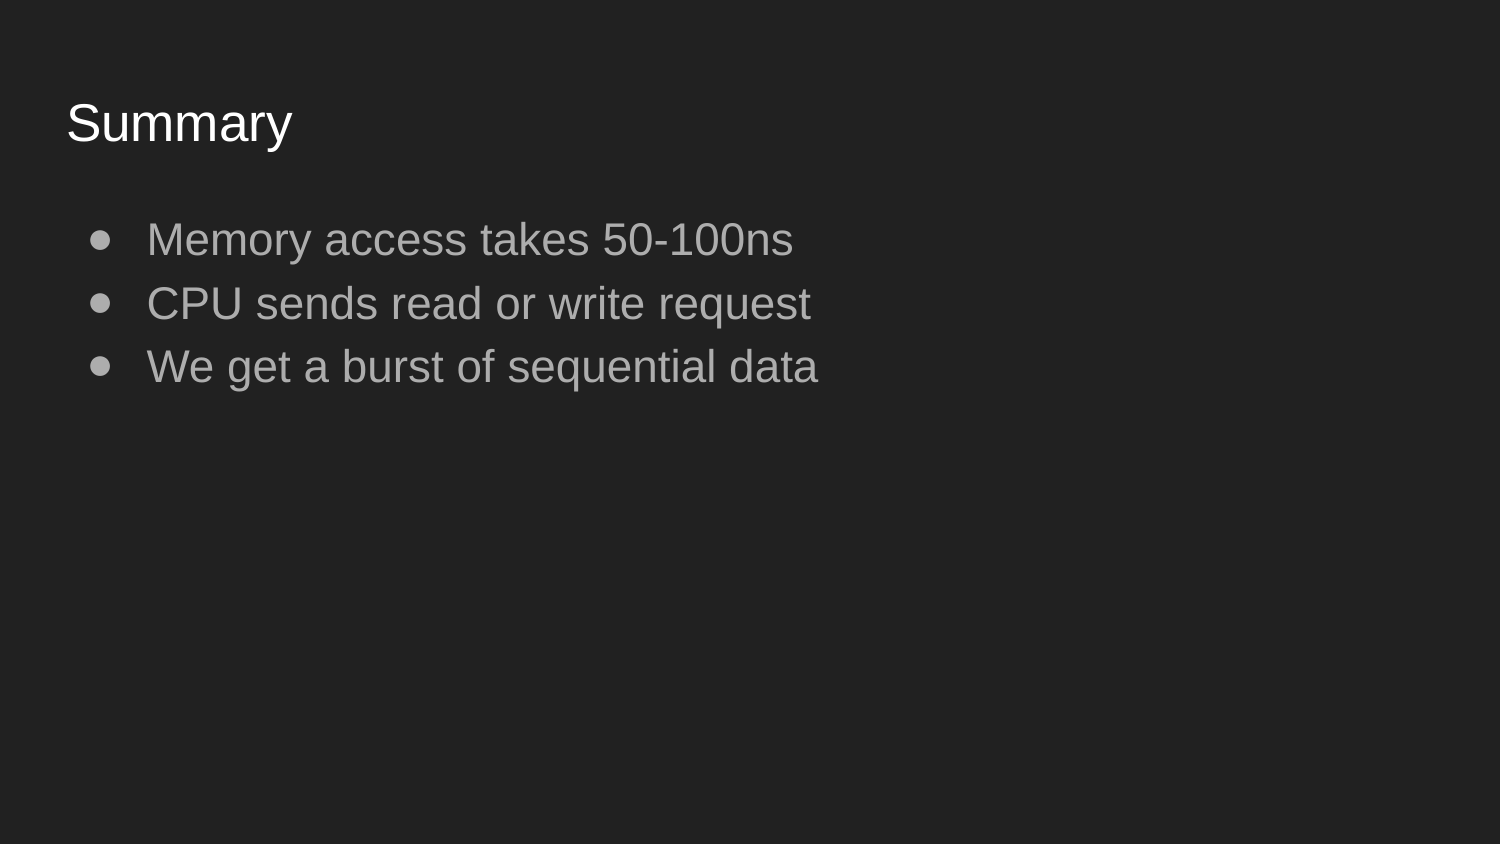

# Summary
Memory access takes 50-100ns
CPU sends read or write request
We get a burst of sequential data